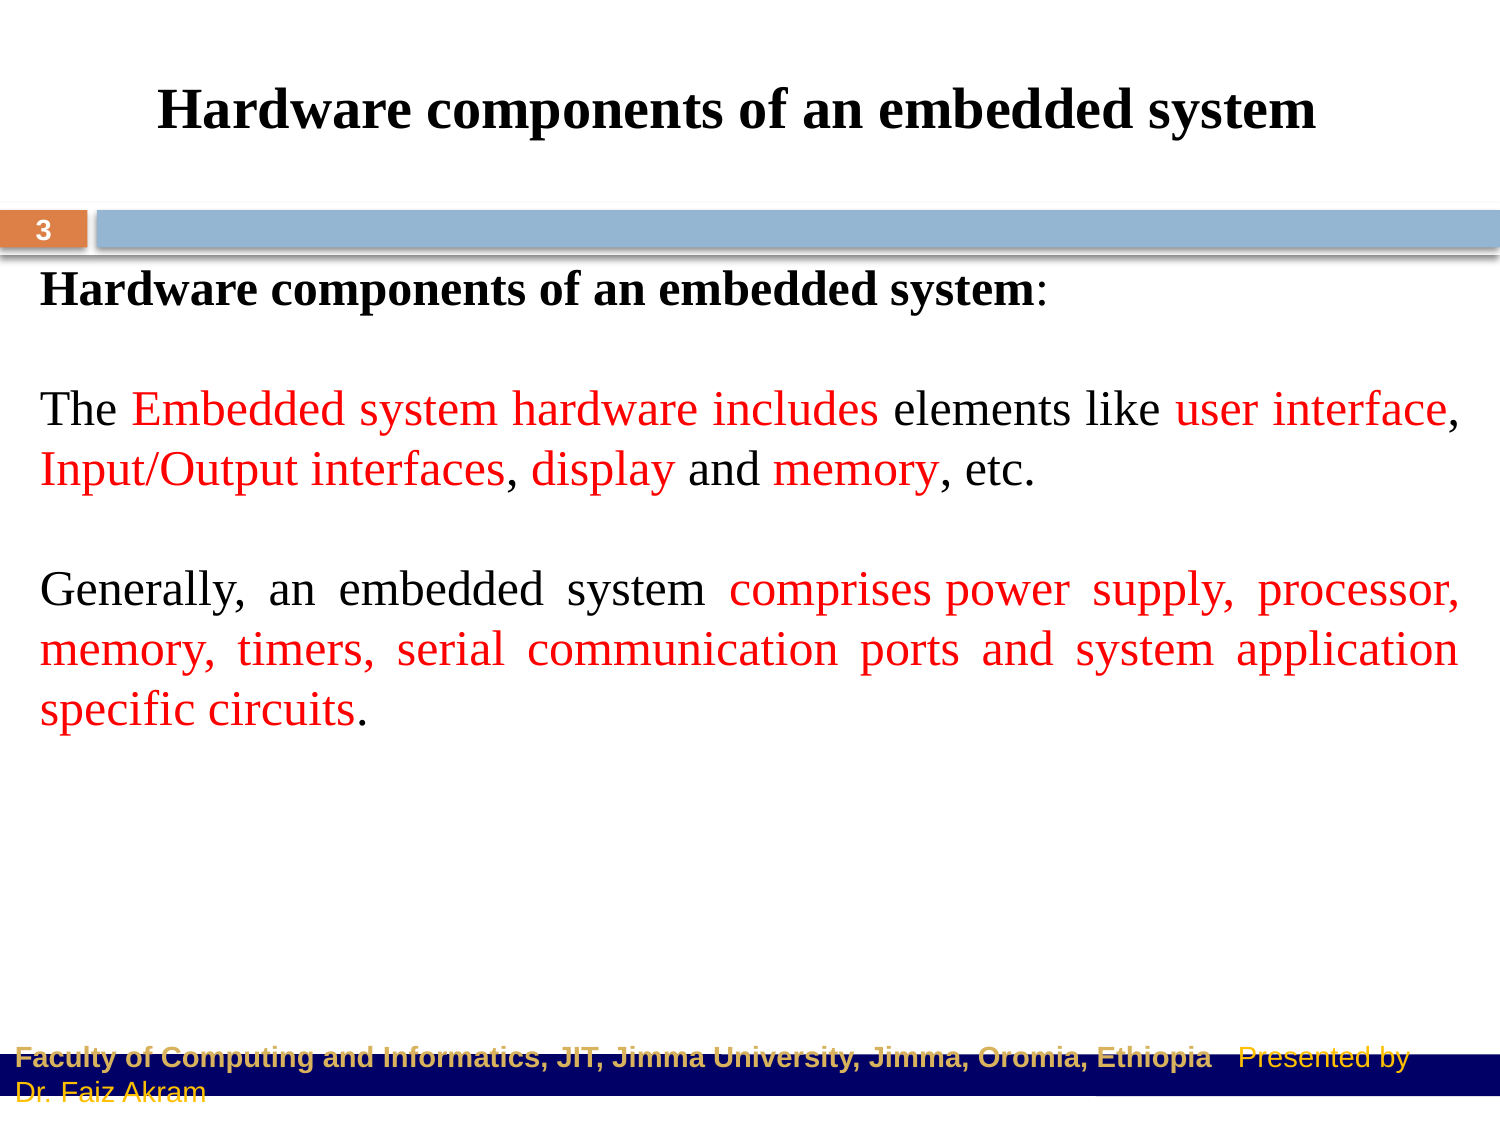

Hardware components of an embedded system

Hardware components of an embedded system:

The Embedded system hardware includes elements like user interface, Input/Output interfaces, display and memory, etc.

Generally, an embedded system comprises power supply, processor, memory, timers, serial communication ports and system application specific circuits.

3
Faculty of Computing and Informatics, JIT, Jimma University, Jimma, Oromia, Ethiopia   Presented by Dr. Faiz Akram